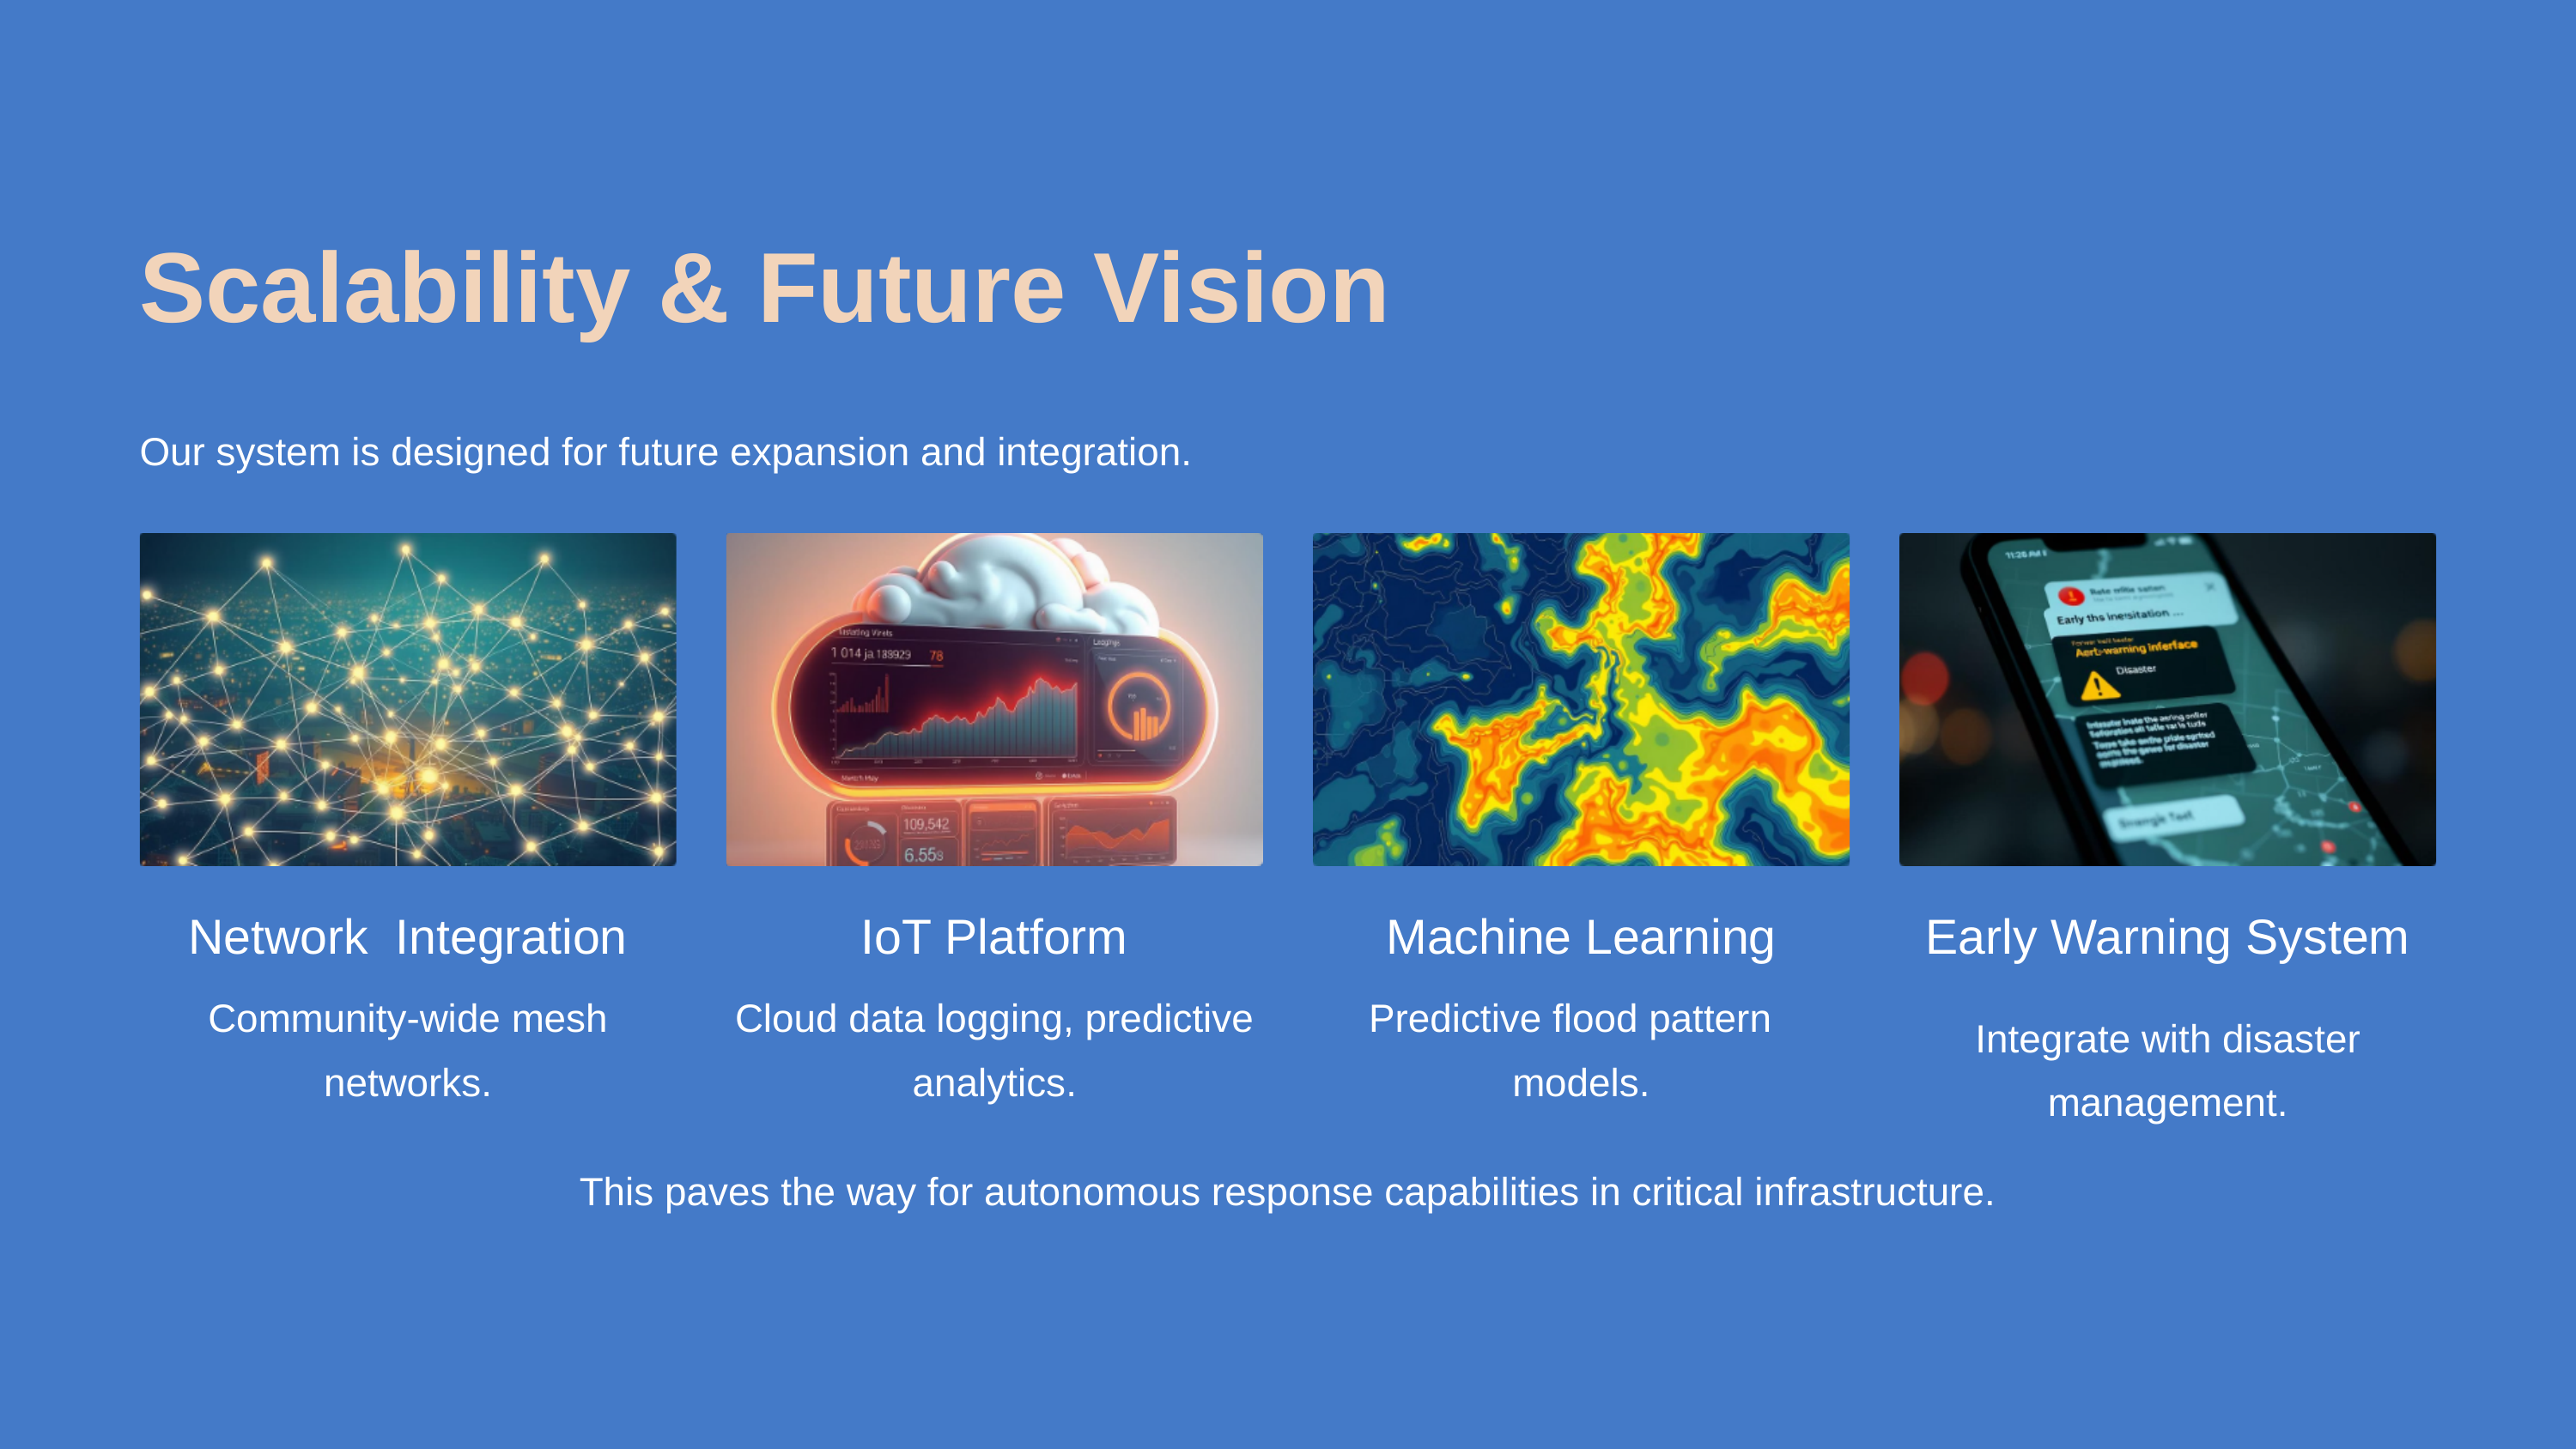

Scalability & Future Vision
Our system is designed for future expansion and integration.

Network  Integration
IoT Platform
Machine Learning
Early Warning System
Community-wide mesh networks.
Cloud data logging, predictive analytics.
Predictive flood pattern   models.
Integrate with disaster management.
This paves the way for autonomous response capabilities in critical infrastructure.